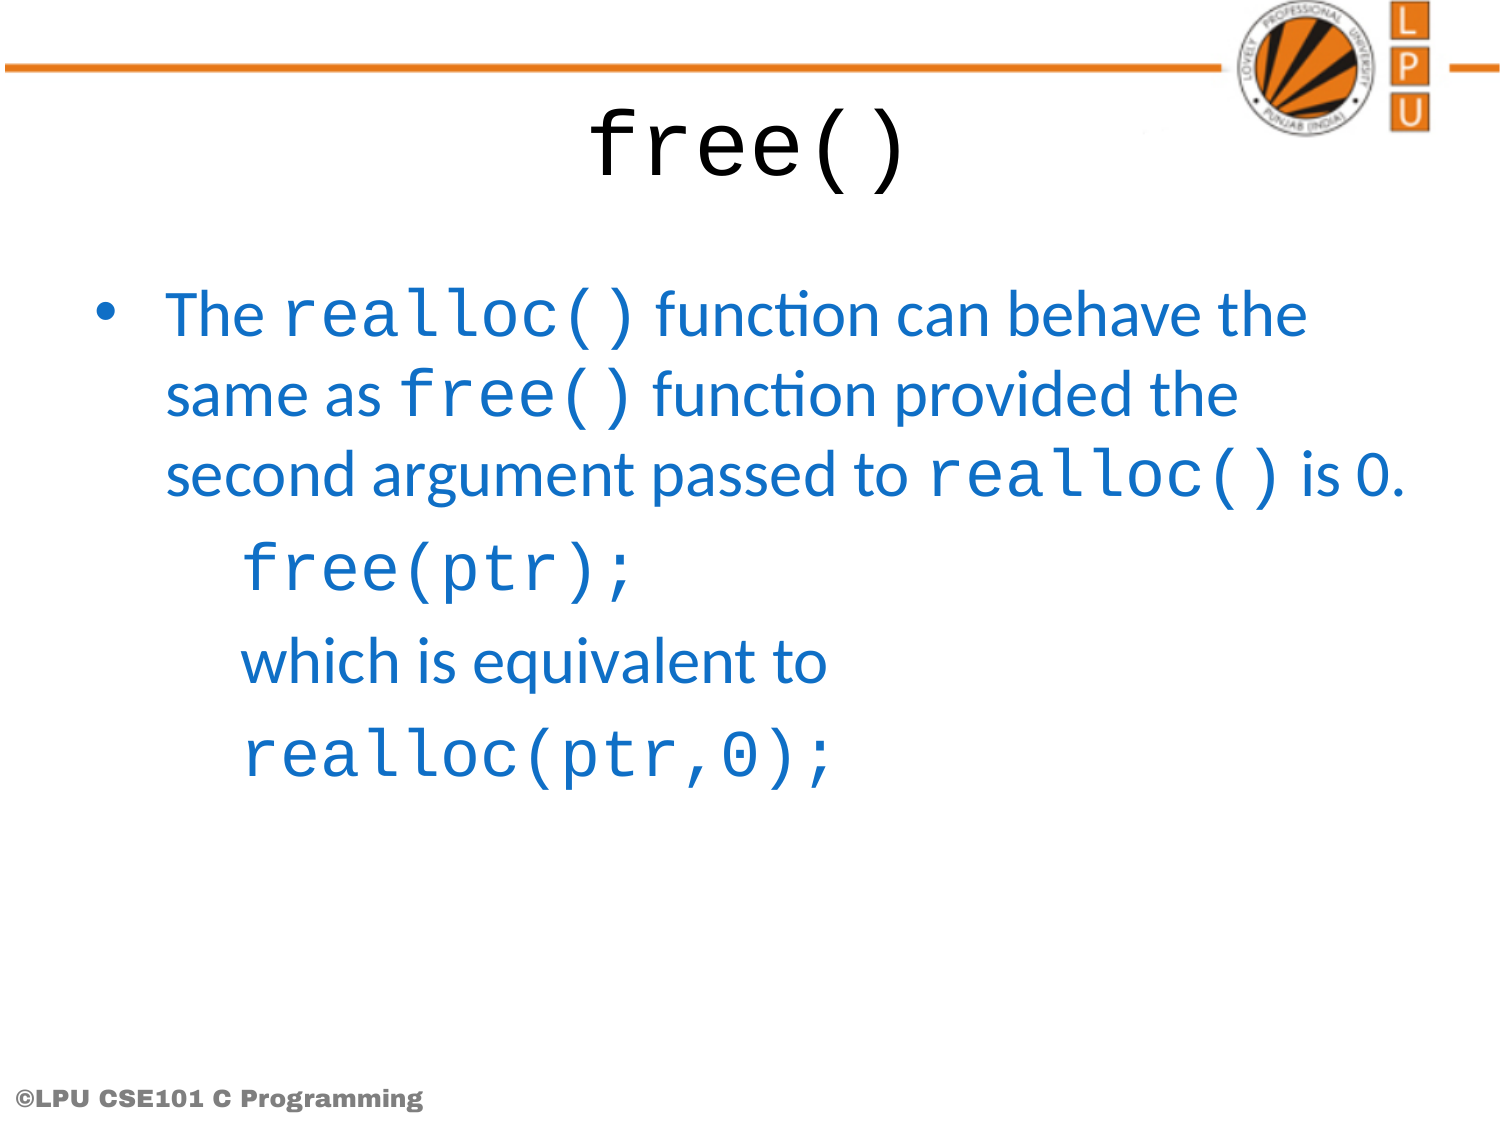

# free()
The realloc() function can behave the same as free() function provided the second argument passed to realloc() is 0.
	free(ptr);
	which is equivalent to
	realloc(ptr,0);